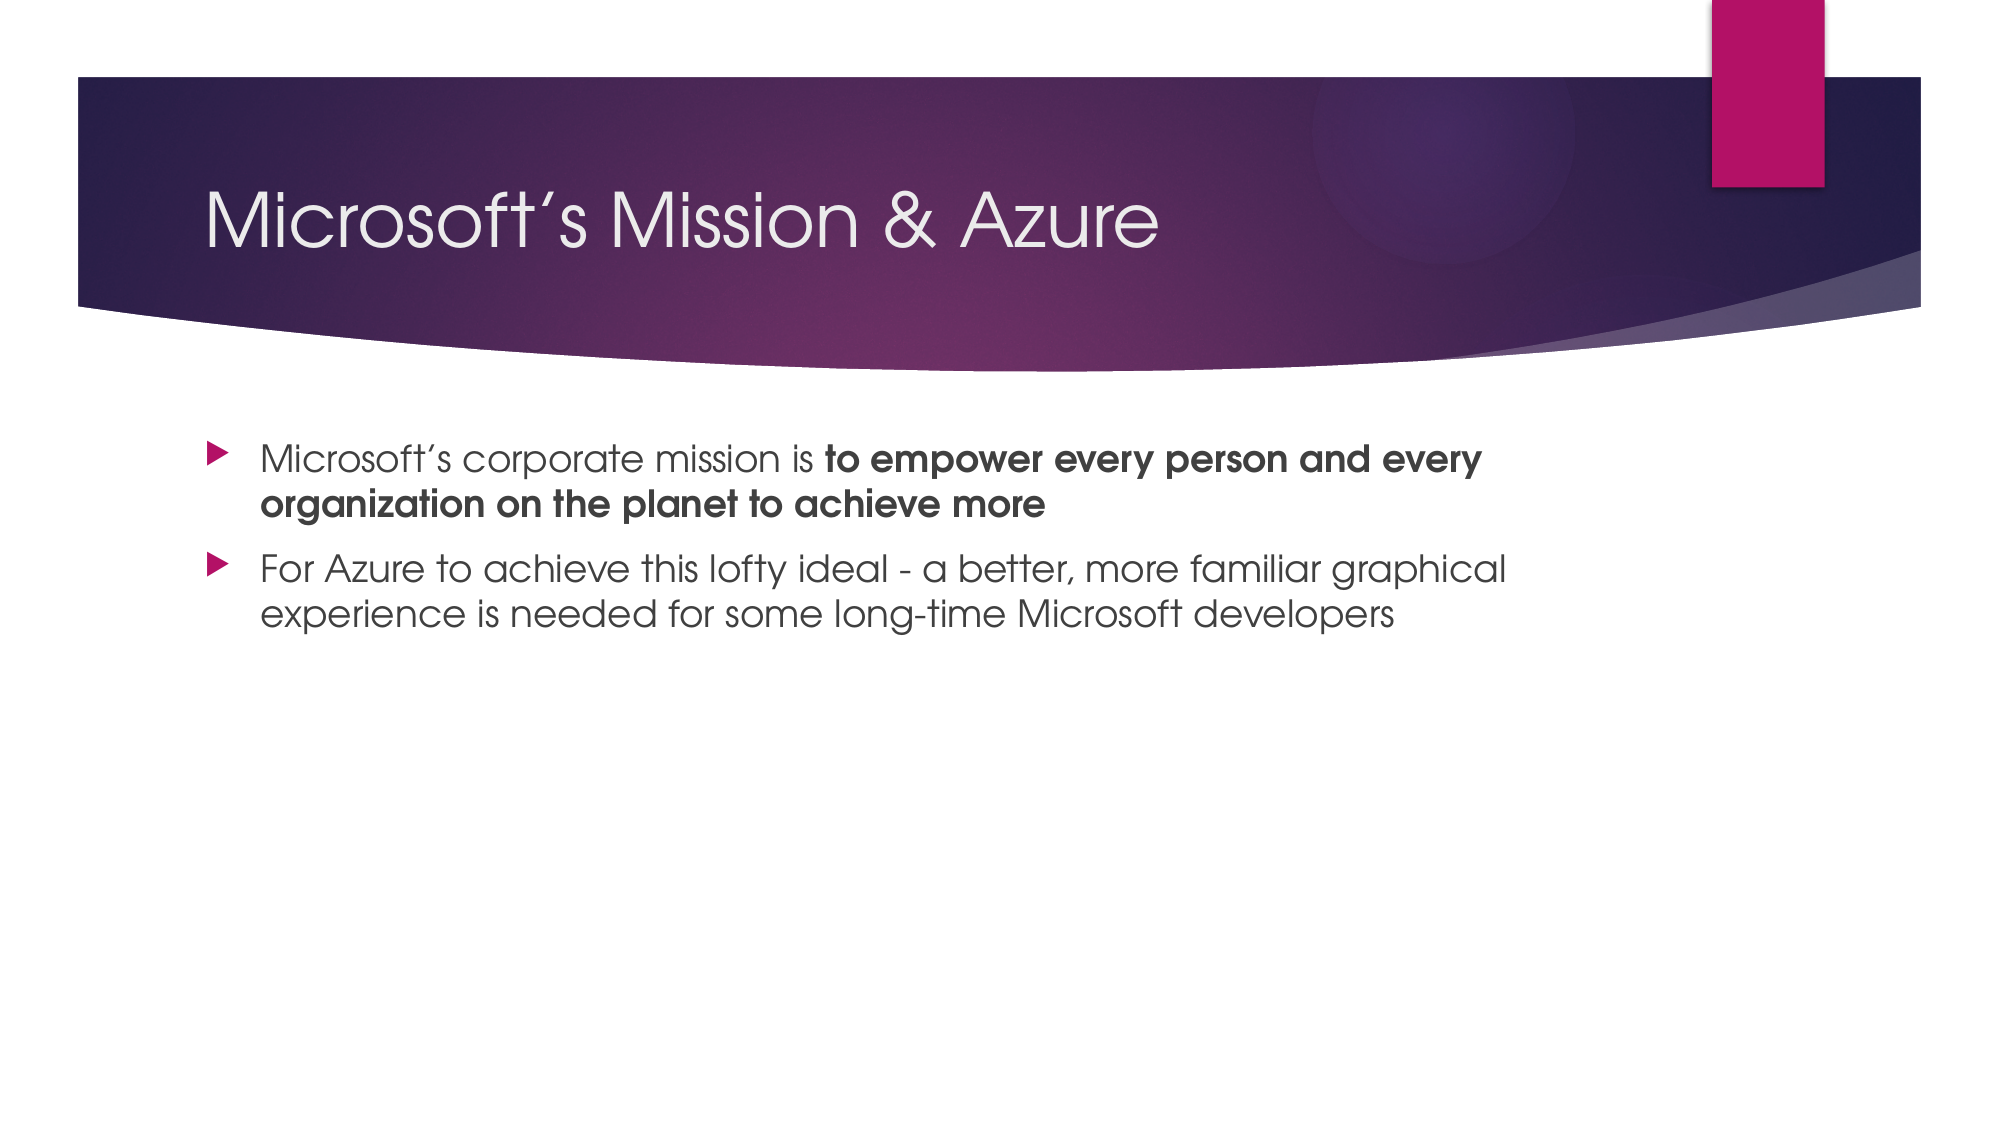

# Microsoft’s Mission & Azure
Microsoft’s corporate mission is to empower every person and every organization on the planet to achieve more
For Azure to achieve this lofty ideal - a better, more familiar graphical experience is needed for some long-time Microsoft developers